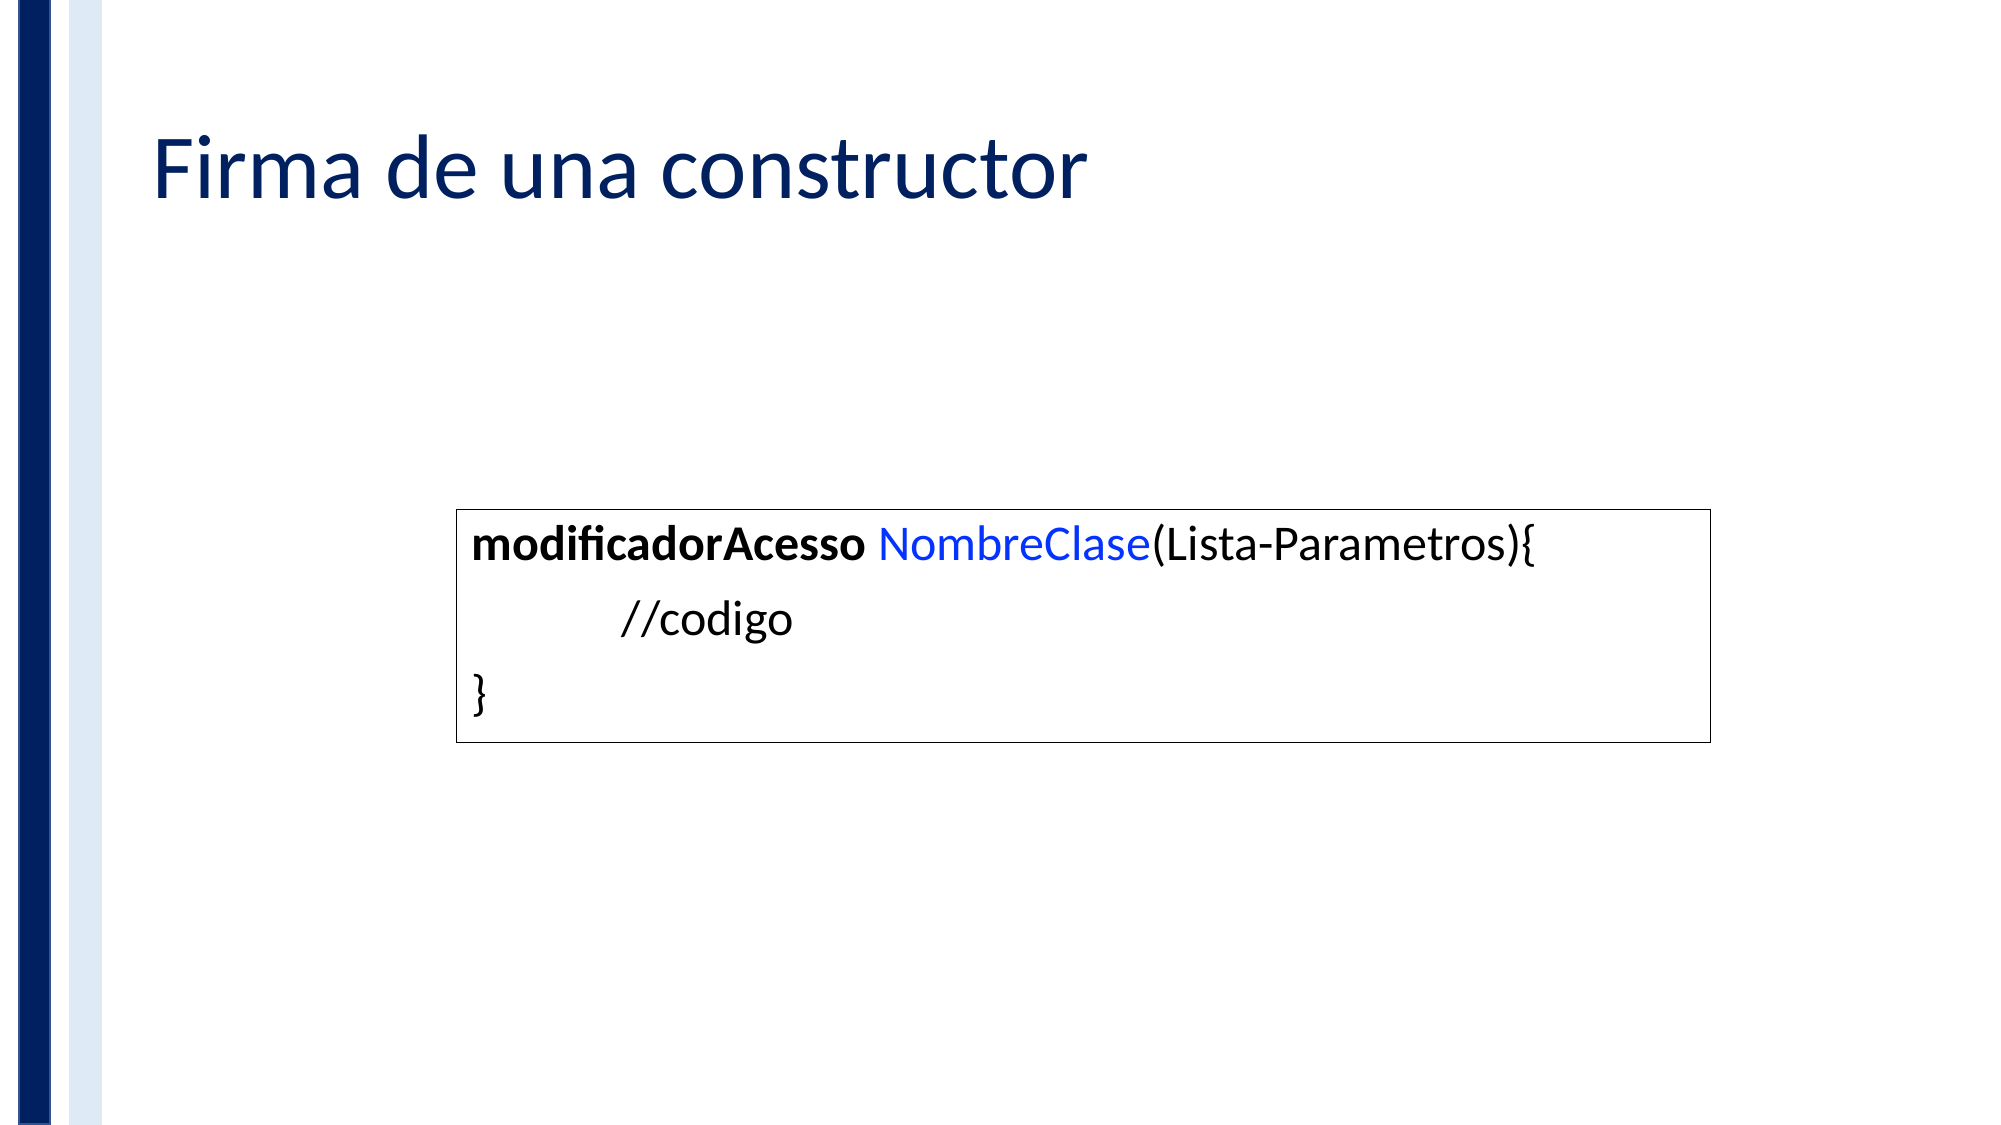

# Firma de una constructor

modificadorAcesso NombreClase(Lista-Parametros){
	//codigo
}